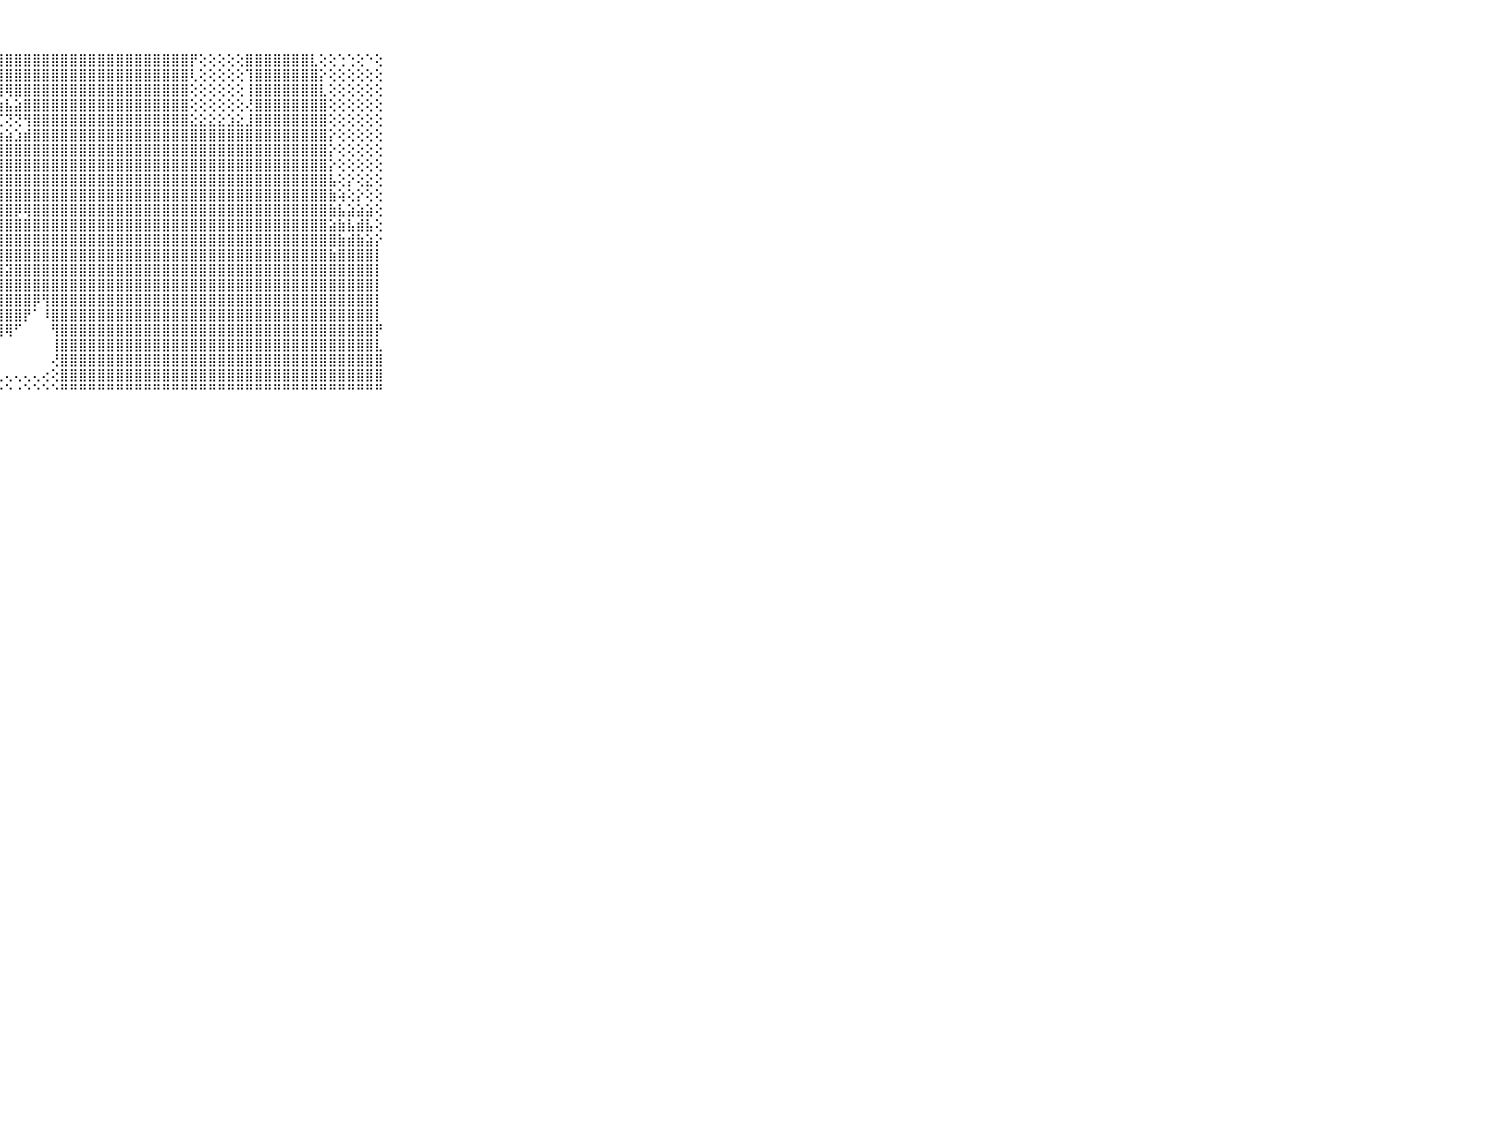

⠀⠀⠀⠀⠀⠀⠀⠀⠀⠀⠀⣿⣿⣿⣿⣿⣿⣿⣿⣿⣿⣿⣿⣿⣿⣿⣿⣿⣿⣿⣿⣿⣿⣿⣿⣿⣿⣿⣿⣿⣿⣿⣿⣿⣿⣿⣿⣿⡟⢕⢕⢕⢕⢕⣿⣿⣿⣿⣿⣿⣿⣇⢕⢕⢑⢑⢕⠑⢕⠀⠀⠀⠀⠀⠀⠀⠀⠀⠀⠀⠀
⠀⠀⠀⠀⠀⠀⠀⠀⠀⠀⠀⣿⣿⣿⣿⣿⣿⣿⣿⣿⣿⣿⣿⣿⣿⣿⣿⣿⣿⣿⣿⣿⣿⣿⣿⣿⣿⣿⣿⣿⣿⣿⣿⣿⣿⣿⣿⣿⢇⢕⢕⢕⢕⢕⢹⣿⣿⣿⣿⣿⣿⣿⡕⢕⢕⢕⢕⢕⢕⠀⠀⠀⠀⠀⠀⠀⠀⠀⠀⠀⠀
⠀⠀⠀⠀⠀⠀⠀⠀⠀⠀⠀⣿⣿⣿⣿⣿⣿⣿⡿⢟⠙⢕⢕⣕⢕⣹⡿⢿⢿⣿⣿⣿⣿⣿⣿⣿⣿⣿⣿⣿⣿⣿⣿⣿⣿⣿⣿⣿⢕⢕⢕⢕⢕⢕⢸⣿⣿⣿⣿⣿⣿⣿⣇⢕⢕⢕⢕⢕⢕⠀⠀⠀⠀⠀⠀⠀⠀⠀⠀⠀⠀
⠀⠀⠀⠀⠀⠀⠀⠀⠀⠀⠀⣿⣿⣿⣿⣿⢟⠝⢕⢕⢕⣱⣾⢕⢱⡏⢕⣷⣧⣵⣿⣿⣿⣿⣿⣿⣿⣿⣿⣿⣿⣿⣿⣿⣿⣿⣿⣿⢕⢕⢕⢕⢕⢕⢜⣿⣿⣿⣿⣿⣿⣿⣿⢕⢕⢕⢕⢕⢕⠀⠀⠀⠀⠀⠀⠀⠀⠀⠀⠀⠀
⠀⠀⠀⠀⠀⠀⠀⠀⠀⠀⠀⣿⣿⣿⡟⢕⢕⠑⢕⢕⢕⢟⣕⣕⣼⡿⢟⢏⢝⢝⢻⣿⣿⣿⣿⣿⣿⣿⣿⣿⣿⣿⣿⣿⣿⣿⣿⣿⣕⣕⣕⣕⣱⣕⣸⣿⣿⣿⣿⣿⣿⣿⣿⢕⢕⢕⢕⢕⢕⠀⠀⠀⠀⠀⠀⠀⠀⠀⠀⠀⠀
⠀⠀⠀⠀⠀⠀⠀⠀⠀⠀⠀⣿⣿⣿⢕⣕⢕⢕⢕⢕⢕⠕⠟⠝⠑⠁⢁⢱⣵⣱⣾⣿⣿⣿⣿⣿⣿⣿⣿⣿⣿⣿⣿⣿⣿⣿⣿⣿⣿⣿⣿⣿⣿⣿⣿⣿⣿⣿⣿⣿⣿⣿⣿⡕⢕⢕⢕⢕⢕⠀⠀⠀⠀⠀⠀⠀⠀⠀⠀⠀⠀
⠀⠀⠀⠀⠀⠀⠀⠀⠀⠀⠀⣿⣿⣿⢸⢿⢕⢱⣕⣕⣔⣔⣔⣔⣔⣕⣕⣸⣿⣿⣿⣿⣿⣿⣿⣿⣿⣿⣿⣿⣿⣿⣿⣿⣿⣿⣿⣿⣿⣿⣿⣿⣿⣿⣿⣿⣿⣿⣿⣿⣿⣿⣿⡕⢕⢕⢕⢕⢕⠀⠀⠀⠀⠀⠀⠀⠀⠀⠀⠀⠀
⠀⠀⠀⠀⠀⠀⠀⠀⠀⠀⠀⣿⣿⣿⢕⢜⢕⢸⣿⣿⣿⣿⣿⣿⣿⣿⣿⣿⣿⣿⣿⣿⣿⣿⣿⣿⣿⣿⣿⣿⣿⣿⣿⣿⣿⣿⣿⣿⣿⣿⣿⣿⣿⣿⣿⣿⣿⣿⣿⣿⣿⣿⣿⡕⢕⢕⢕⢕⢕⠀⠀⠀⠀⠀⠀⠀⠀⠀⠀⠀⠀
⠀⠀⠀⠀⠀⠀⠀⠀⠀⠀⠀⣿⣿⣿⡕⢕⢕⣾⣿⣿⣿⣿⣿⣿⣿⣿⣿⣿⣿⣿⣿⣿⣿⣿⣿⣿⣿⣿⣿⣿⣿⣿⣿⣿⣿⣿⣿⣿⣿⣿⣿⣿⣿⣿⣿⣿⣿⣿⣿⣿⣿⣿⣿⣧⢕⡕⢕⣕⢕⠀⠀⠀⠀⠀⠀⠀⠀⠀⠀⠀⠀
⠀⠀⠀⠀⠀⠀⠀⠀⠀⠀⠀⣿⣿⣿⣧⢅⢕⣿⣿⣿⣿⣿⣿⣿⣿⣿⣿⣿⣿⣿⣿⣿⣿⣿⣿⣿⣿⣿⣿⣿⣿⣿⣿⣿⣿⣿⣿⣿⣿⣿⣿⣿⣿⣿⣿⣿⣿⣿⣿⣿⣿⣿⣿⣷⢵⢕⡕⢕⢕⠀⠀⠀⠀⠀⠀⠀⠀⠀⠀⠀⠀
⠀⠀⠀⠀⠀⠀⠀⠀⠀⠀⠀⣿⣿⣿⣿⣕⢕⣿⣿⣿⣿⣿⣿⣿⣿⣿⣿⣿⣿⡿⢿⣿⣿⣿⣿⣿⣿⣿⣿⣿⣿⣿⣿⣿⣿⣿⣿⣿⣿⣿⣿⣿⣿⣿⣿⣿⣿⣿⣿⣿⣿⣿⣿⣷⣧⣵⣵⣵⢕⠀⠀⠀⠀⠀⠀⠀⠀⠀⠀⠀⠀
⠀⠀⠀⠀⠀⠀⠀⠀⠀⠀⠀⣿⣿⣿⣿⣿⣷⣿⣿⣿⣿⣿⣿⣿⣿⣿⣿⣿⣿⣿⣿⣿⣿⣿⣿⣿⣿⣿⣿⣿⣿⣿⣿⣿⣿⣿⣿⣿⣿⣿⣿⣿⣿⣿⣿⣿⣿⣿⣿⣿⣿⣿⣿⣵⣷⣧⣾⣧⢕⠀⠀⠀⠀⠀⠀⠀⠀⠀⠀⠀⠀
⠀⠀⠀⠀⠀⠀⠀⠀⠀⠀⠀⣿⣿⣿⣿⣿⣿⣿⣿⣿⣿⣿⣿⣿⣿⣿⣿⣿⣿⣿⣿⣿⣿⣿⣿⣿⣿⣿⣿⣿⣿⣿⣿⣿⣿⣿⣿⣿⣿⣿⣿⣿⣿⣿⣿⣿⣿⣿⣿⣿⣿⣿⣿⣿⣷⣾⣷⣵⡕⠀⠀⠀⠀⠀⠀⠀⠀⠀⠀⠀⠀
⠀⠀⠀⠀⠀⠀⠀⠀⠀⠀⠀⣿⣿⣿⣿⣿⣿⣿⣿⣿⣿⣿⣿⣿⣿⣿⣿⣿⣿⣿⣿⣿⣿⣿⣿⣿⣿⣿⣿⣿⣿⣿⣿⣿⣿⣿⣿⣿⣿⣿⣿⣿⣿⣿⣿⣿⣿⣿⣿⣿⣿⣿⣿⣷⣿⣿⣿⣿⡇⠀⠀⠀⠀⠀⠀⠀⠀⠀⠀⠀⠀
⠀⠀⠀⠀⠀⠀⠀⠀⠀⠀⠀⣿⣿⣿⣿⣿⣿⣿⣿⣿⣿⣿⣿⣿⣿⣿⣿⣿⣽⣿⣿⣿⣿⣿⣿⣿⣿⣿⣿⣿⣿⣿⣿⣿⣿⣿⣿⣿⣿⣿⣿⣿⣿⣿⣿⣿⣿⣿⣿⣿⣿⣿⣿⣿⣿⣿⣿⣿⡇⠀⠀⠀⠀⠀⠀⠀⠀⠀⠀⠀⠀
⠀⠀⠀⠀⠀⠀⠀⠀⠀⠀⠀⣿⣿⣿⣿⣿⣿⡏⢹⣿⣿⣿⣿⣿⣿⣿⣿⣿⣿⣿⣿⣿⣿⣿⣿⣿⣿⣿⣿⣿⣿⣿⣿⣿⣿⣿⣿⣿⣿⣿⣿⣿⣿⣿⣿⣿⣿⣿⣿⣿⣿⣿⣿⣿⣿⣿⣿⣿⡇⠀⠀⠀⠀⠀⠀⠀⠀⠀⠀⠀⠀
⠀⠀⠀⠀⠀⠀⠀⠀⠀⠀⠀⣿⣿⣿⣿⣿⣿⢇⢸⣿⣿⣿⣿⣿⣿⣿⣿⣿⣿⣿⣿⡿⢻⣿⣿⣿⣿⣿⣿⣿⣿⣿⣿⣿⣿⣿⣿⣿⣿⣿⣿⣿⣿⣿⣿⣿⣿⣿⣿⣿⣿⣿⣿⣿⣿⣿⣿⣿⡇⠀⠀⠀⠀⠀⠀⠀⠀⠀⠀⠀⠀
⠀⠀⠀⠀⠀⠀⠀⠀⠀⠀⠀⣿⣿⣿⣿⣿⣿⡇⢕⢻⣿⣿⣿⣿⣿⣿⣿⣿⣿⣿⡟⠁⠸⣿⣿⣿⣿⣿⣿⣿⣿⣿⣿⣿⣿⣿⣿⣿⣿⣿⣿⣿⣿⣿⣿⣿⣿⣿⣿⣿⣿⣿⣿⣿⣿⣿⣿⣿⡇⠀⠀⠀⠀⠀⠀⠀⠀⠀⠀⠀⠀
⠀⠀⠀⠀⠀⠀⠀⠀⠀⠀⠀⣿⣿⣿⣿⣿⣿⣿⡕⢕⢝⢻⢿⡟⢿⢿⢿⢿⢿⠋⠀⠀⠀⢻⣿⣿⣿⣿⣿⣿⣿⣿⣿⣿⣿⣿⣿⣿⣿⣿⣿⣿⣿⣿⣿⣿⣿⣿⣿⣿⣿⣿⣿⣿⣿⣿⣿⣿⡟⠀⠀⠀⠀⠀⠀⠀⠀⠀⠀⠀⠀
⠀⠀⠀⠀⠀⠀⠀⠀⠀⠀⠀⣿⣿⣿⣿⣿⣿⣿⣷⢕⢅⢑⠕⠑⠀⠀⠀⠀⠀⠀⠀⠀⠀⢸⣿⣿⣿⣿⣿⣿⣿⣿⣿⣿⣿⣿⣿⣿⣿⣿⣿⣿⣿⣿⣿⣿⣿⣿⣿⣿⣿⣿⣿⣿⣿⣿⣿⣿⣇⠀⠀⠀⠀⠀⠀⠀⠀⠀⠀⠀⠀
⠀⠀⠀⠀⠀⠀⠀⠀⠀⠀⠀⣿⣿⣿⣿⣿⣿⣿⣿⡕⢕⢅⢄⢄⠀⠀⠀⠀⠀⠀⠀⠀⠀⢜⣿⣿⣿⣿⣿⣿⣿⣿⣿⣿⣿⣿⣿⣿⣿⣿⣿⣿⣿⣿⣿⣿⣿⣿⣿⣿⣿⣿⣿⣿⣿⣿⣿⣿⣿⠀⠀⠀⠀⠀⠀⠀⠀⠀⠀⠀⠀
⠀⠀⠀⠀⠀⠀⠀⠀⠀⠀⠀⣿⣿⣿⣿⣿⣿⣿⣿⣇⢕⢕⢕⢔⢕⢀⢄⢄⢄⢄⢄⢄⢔⢕⣿⣿⣿⣿⣿⣿⣿⣿⣿⣿⣿⣿⣿⣿⣿⣿⣿⣿⣿⣿⣿⣿⣿⣿⣿⣿⣿⣿⣿⣿⣿⣿⣿⣿⣿⠀⠀⠀⠀⠀⠀⠀⠀⠀⠀⠀⠀
⠀⠀⠀⠀⠀⠀⠀⠀⠀⠀⠀⠛⠛⠛⠛⠛⠛⠛⠛⠛⠓⠑⠑⠑⠑⠑⠑⠑⠑⠐⠑⠑⠑⠑⠛⠛⠛⠛⠛⠛⠛⠛⠛⠛⠛⠛⠛⠛⠛⠛⠛⠛⠛⠛⠛⠛⠛⠛⠛⠛⠛⠛⠛⠛⠛⠛⠛⠛⠛⠀⠀⠀⠀⠀⠀⠀⠀⠀⠀⠀⠀